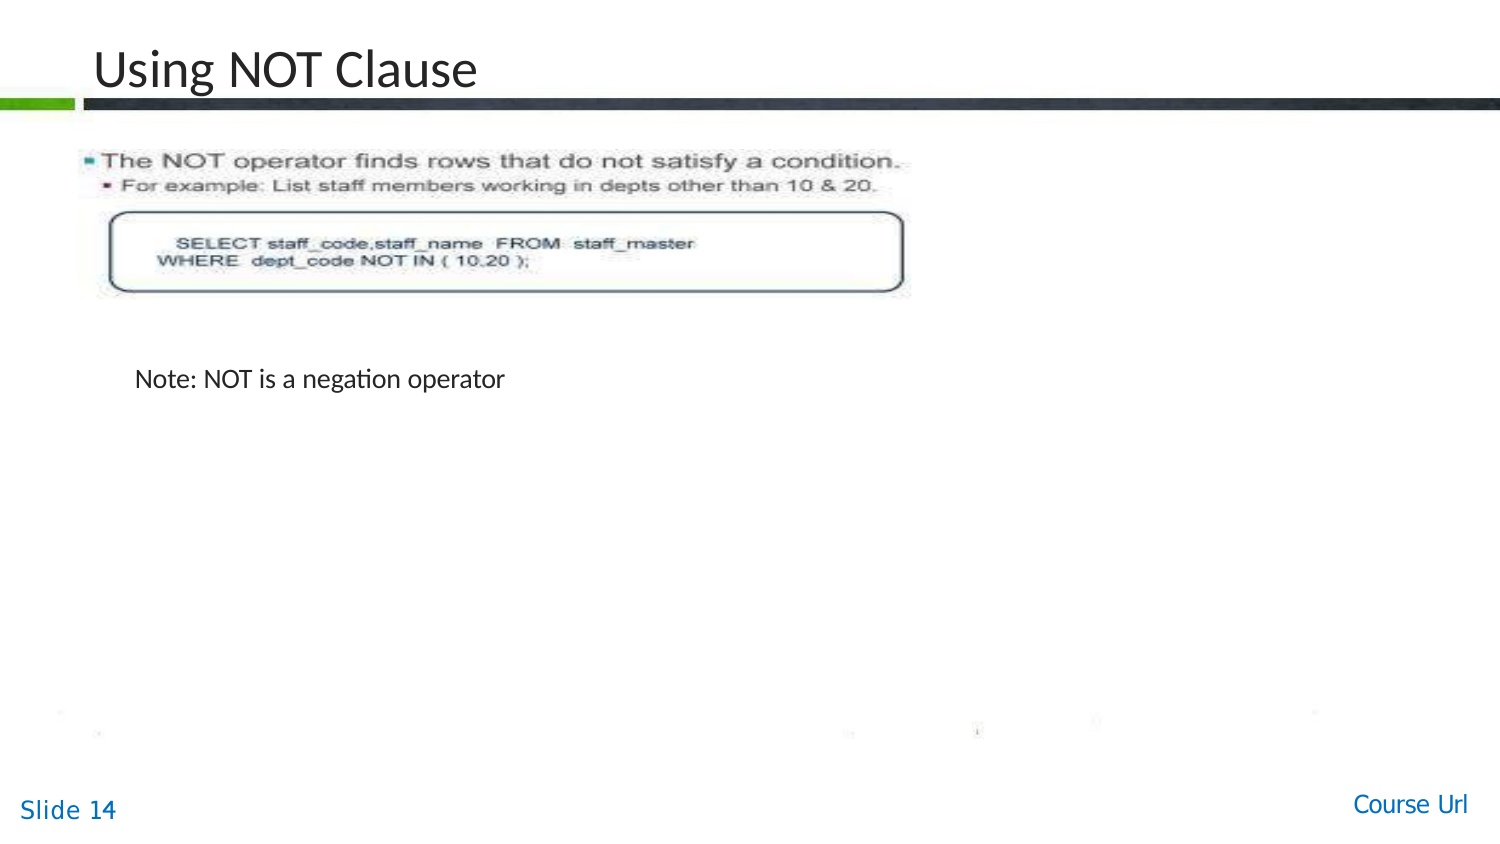

# Using NOT Clause

Note: NOT is a negation operator
Course Url
Slide 14